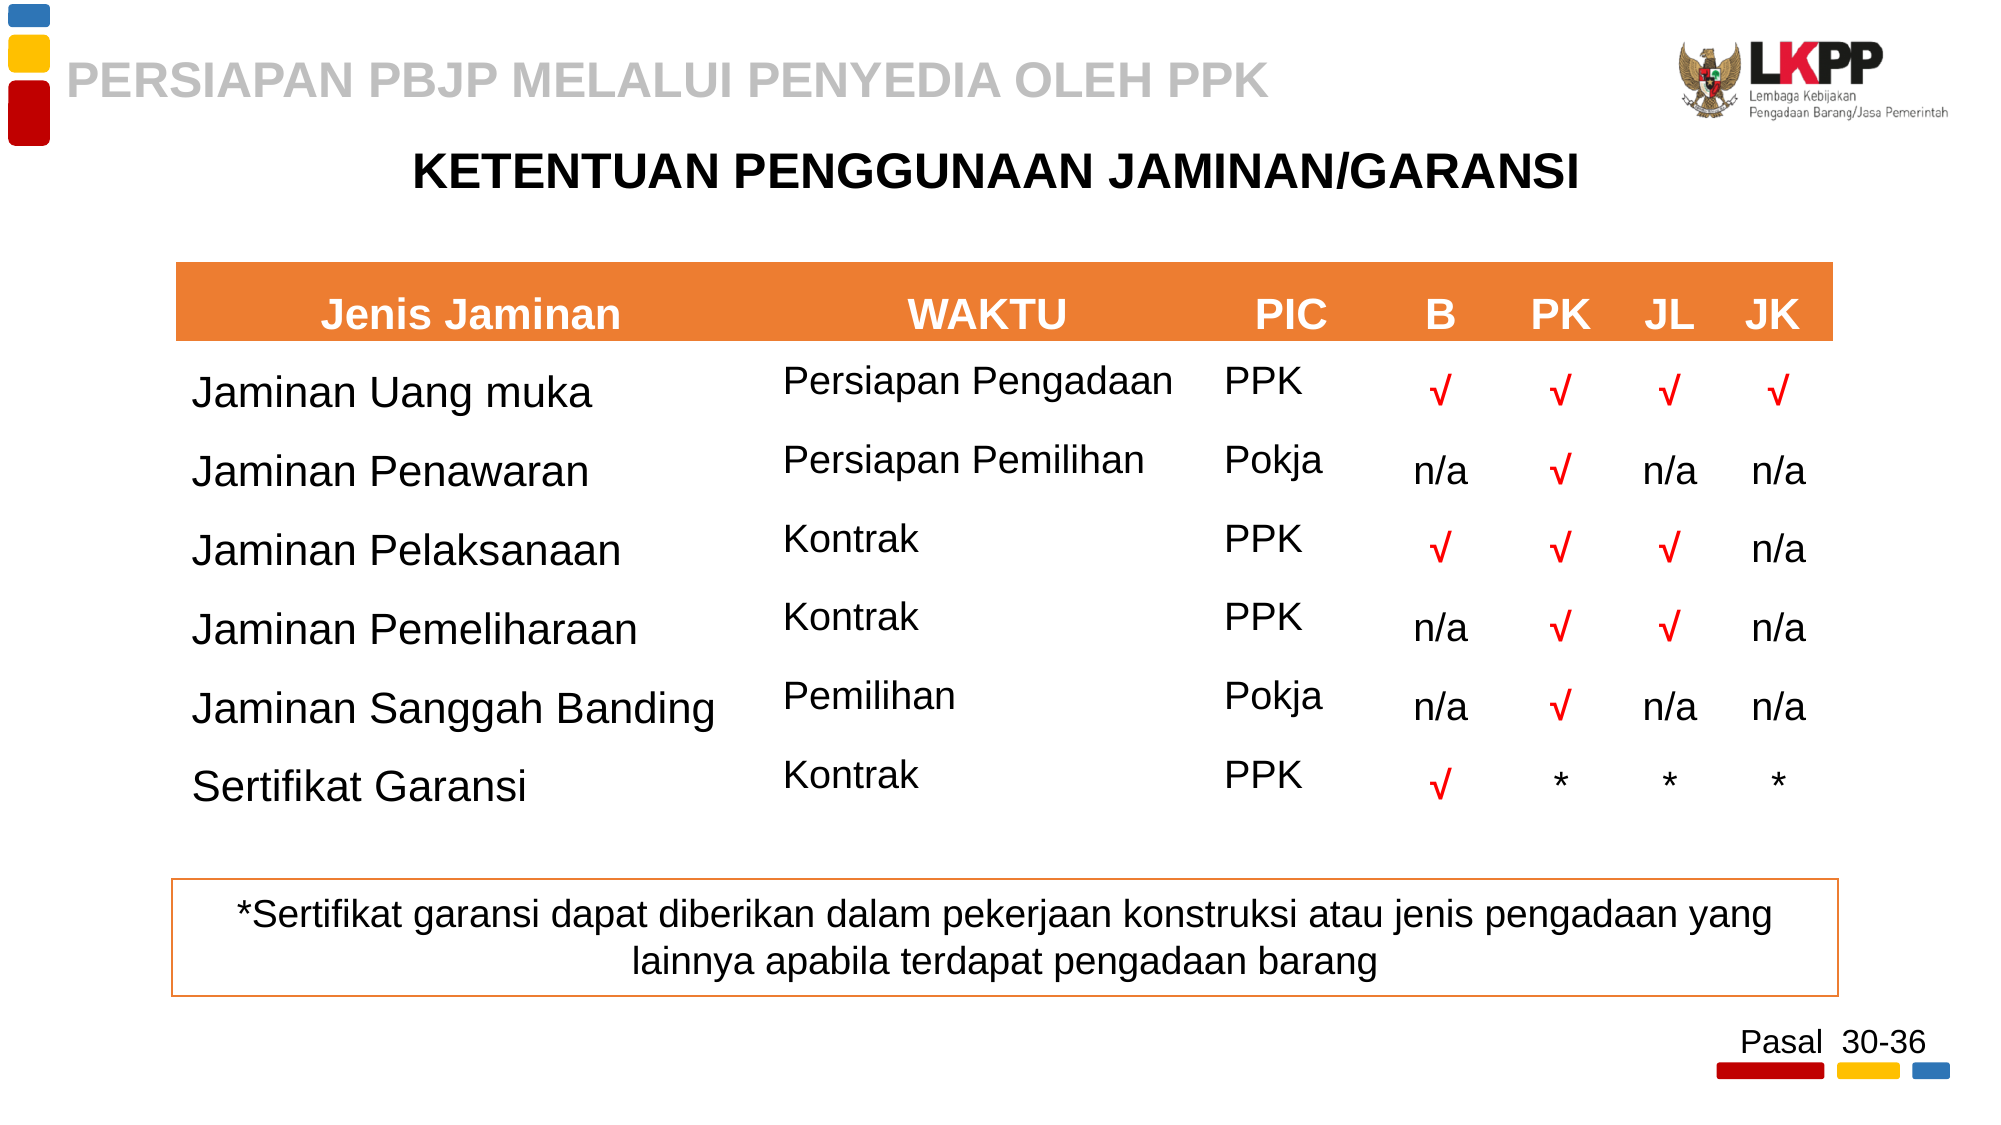

PERSIAPAN PBJP MELALUI PENYEDIA OLEH PPK

KETENTUAN PENGGUNAAN JAMINAN/GARANSI
| Jenis Jaminan | WAKTU | PIC | B | PK | JL | JK |
| --- | --- | --- | --- | --- | --- | --- |
| Jaminan Uang muka | Persiapan Pengadaan | PPK | √ | √ | √ | √ |
| Jaminan Penawaran | Persiapan Pemilihan | Pokja | n/a | √ | n/a | n/a |
| Jaminan Pelaksanaan | Kontrak | PPK | √ | √ | √ | n/a |
| Jaminan Pemeliharaan | Kontrak | PPK | n/a | √ | √ | n/a |
| Jaminan Sanggah Banding | Pemilihan | Pokja | n/a | √ | n/a | n/a |
| Sertifikat Garansi | Kontrak | PPK | √ | \* | \* | \* |
*Sertifikat garansi dapat diberikan dalam pekerjaan konstruksi atau jenis pengadaan yang lainnya apabila terdapat pengadaan barang

Pasal  30-36